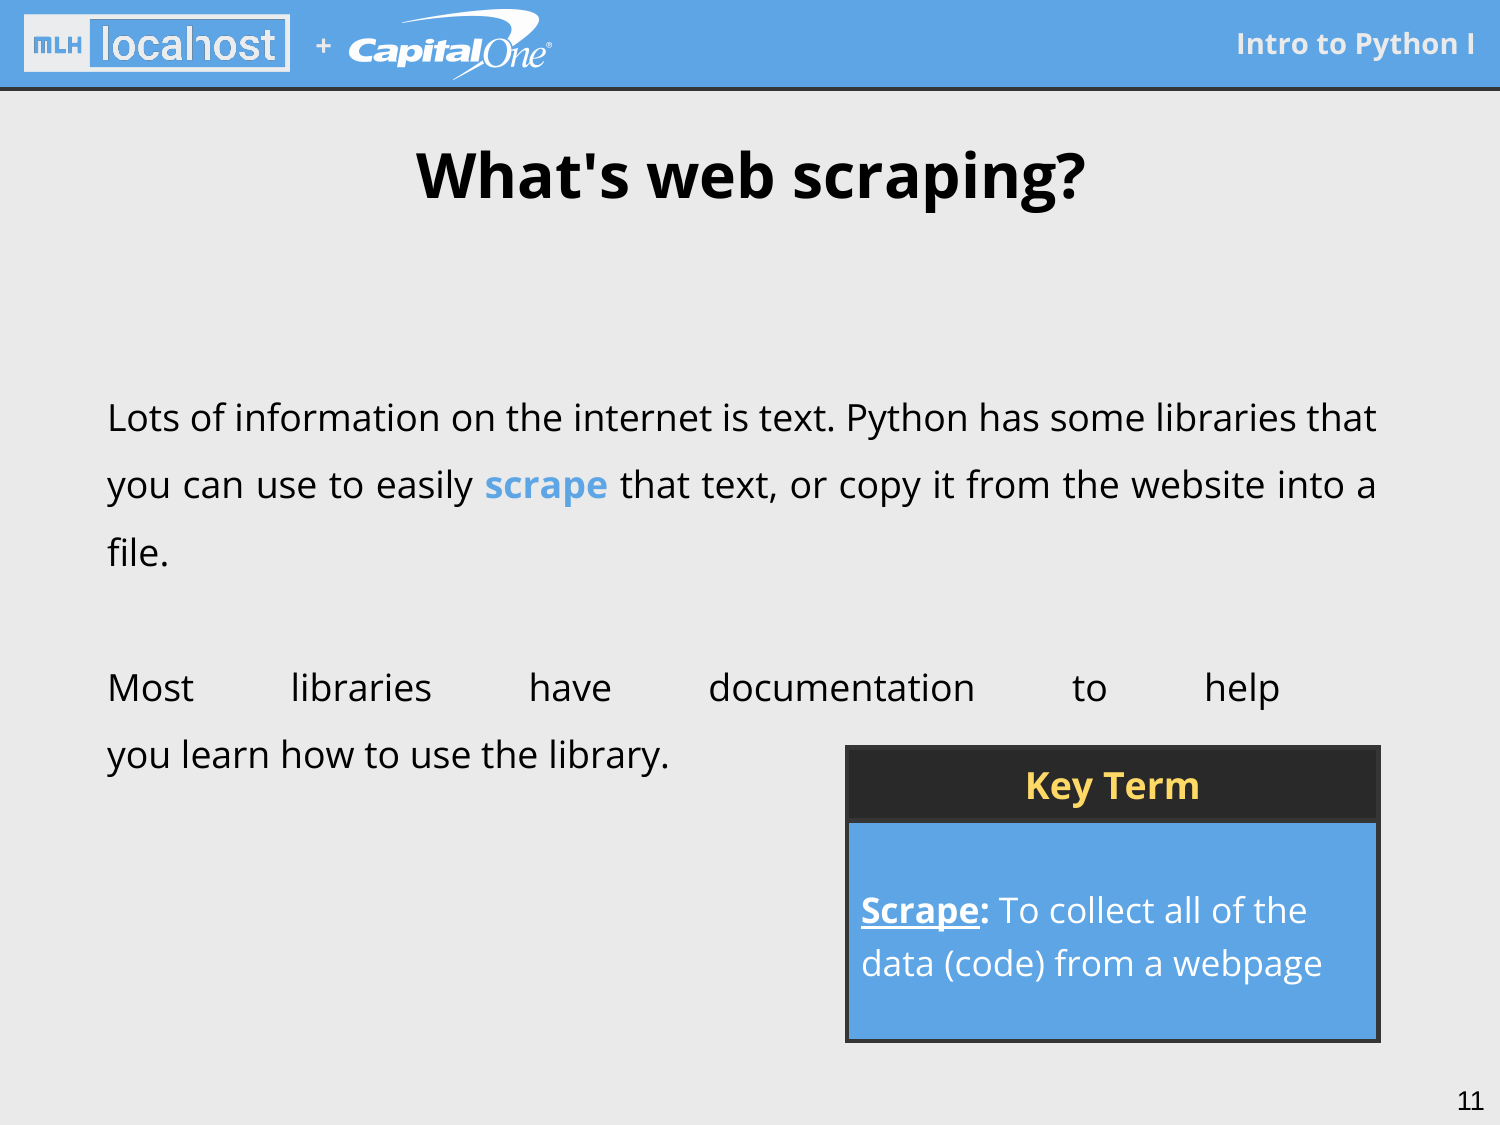

# What's web scraping?
Lots of information on the internet is text. Python has some libraries that you can use to easily scrape that text, or copy it from the website into a file.
Most libraries have documentation to help
you learn how to use the library.

Key Term

Scrape: To collect all of the data (code) from a webpage